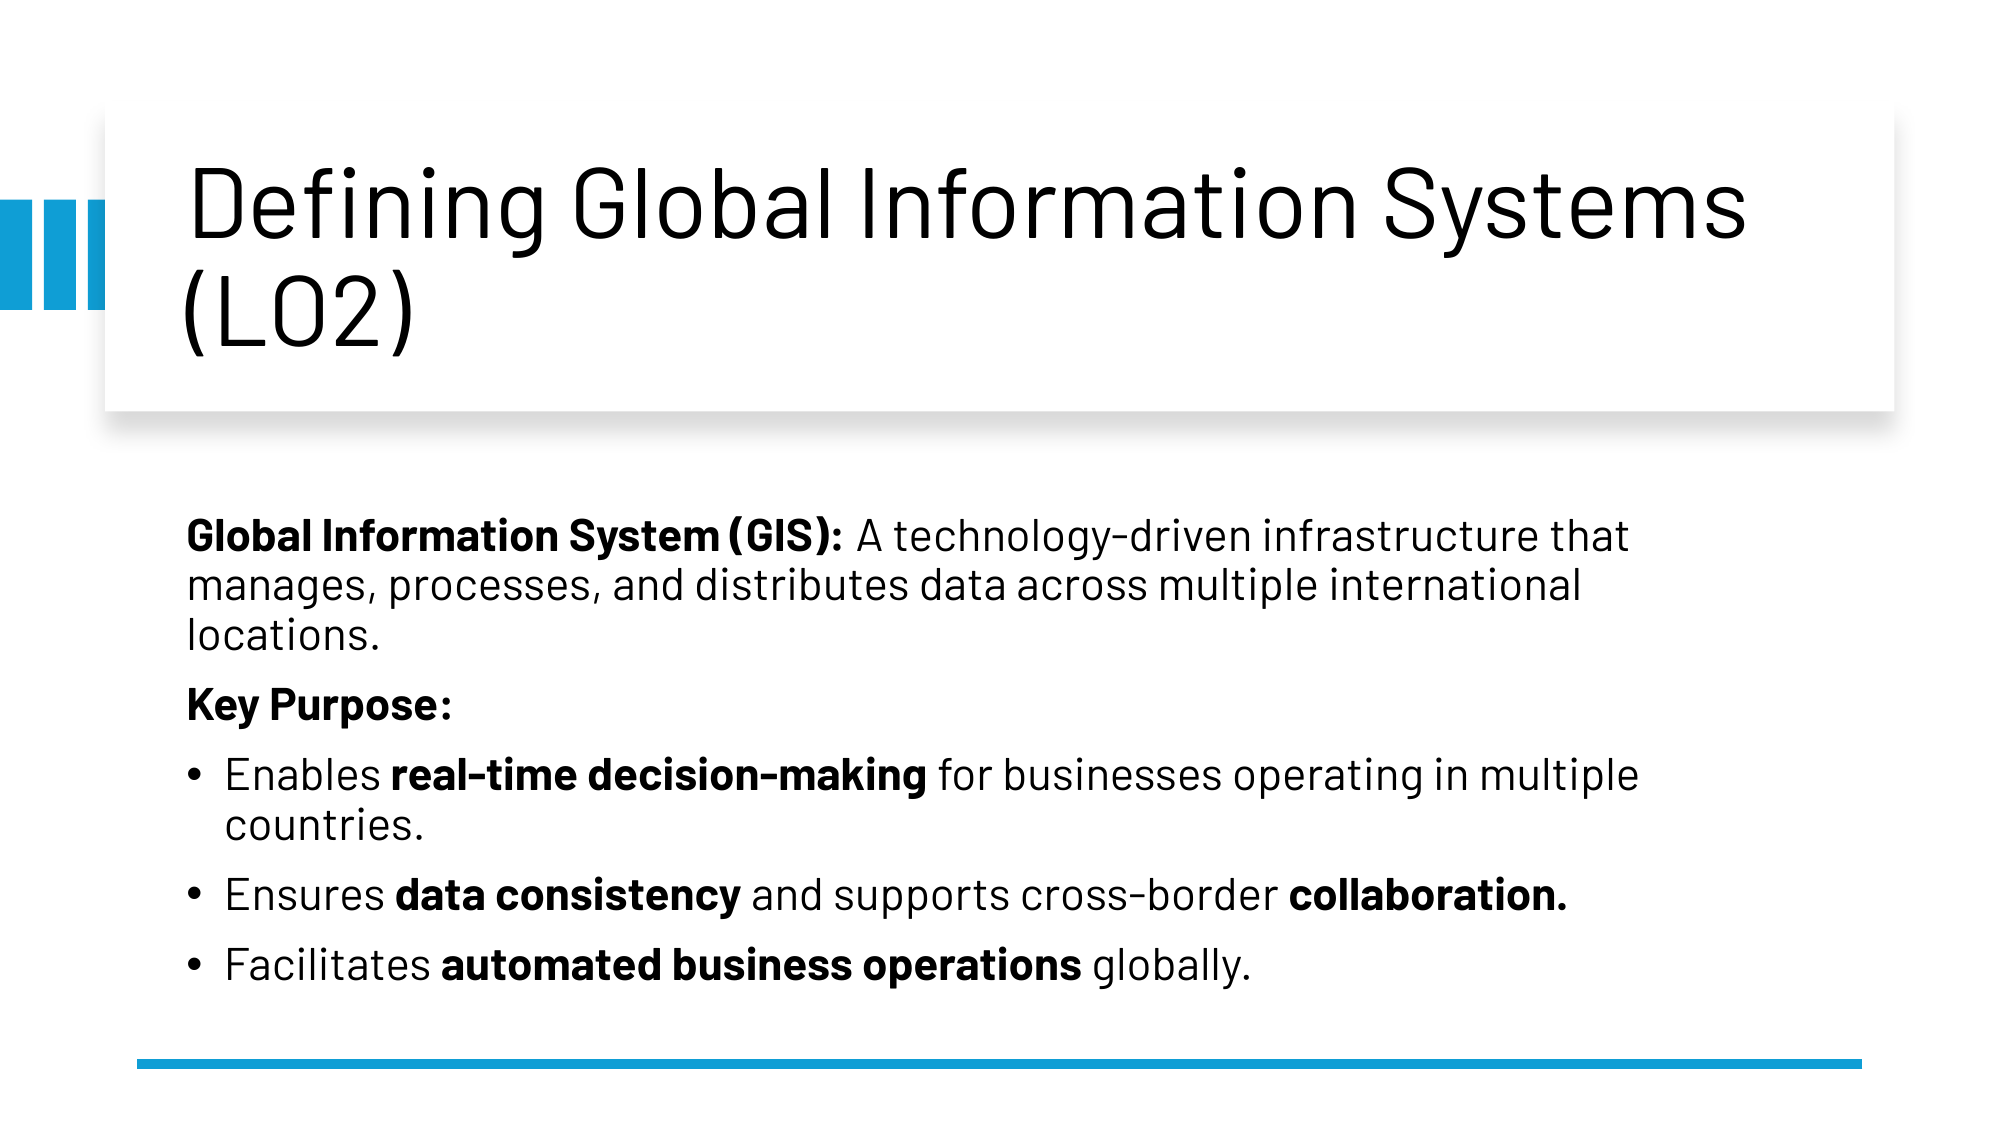

# Defining Global Information Systems (LO2)

Global Information System (GIS): A technology-driven infrastructure that manages, processes, and distributes data across multiple international locations.
Key Purpose:
Enables real-time decision-making for businesses operating in multiple countries.
Ensures data consistency and supports cross-border collaboration.
Facilitates automated business operations globally.